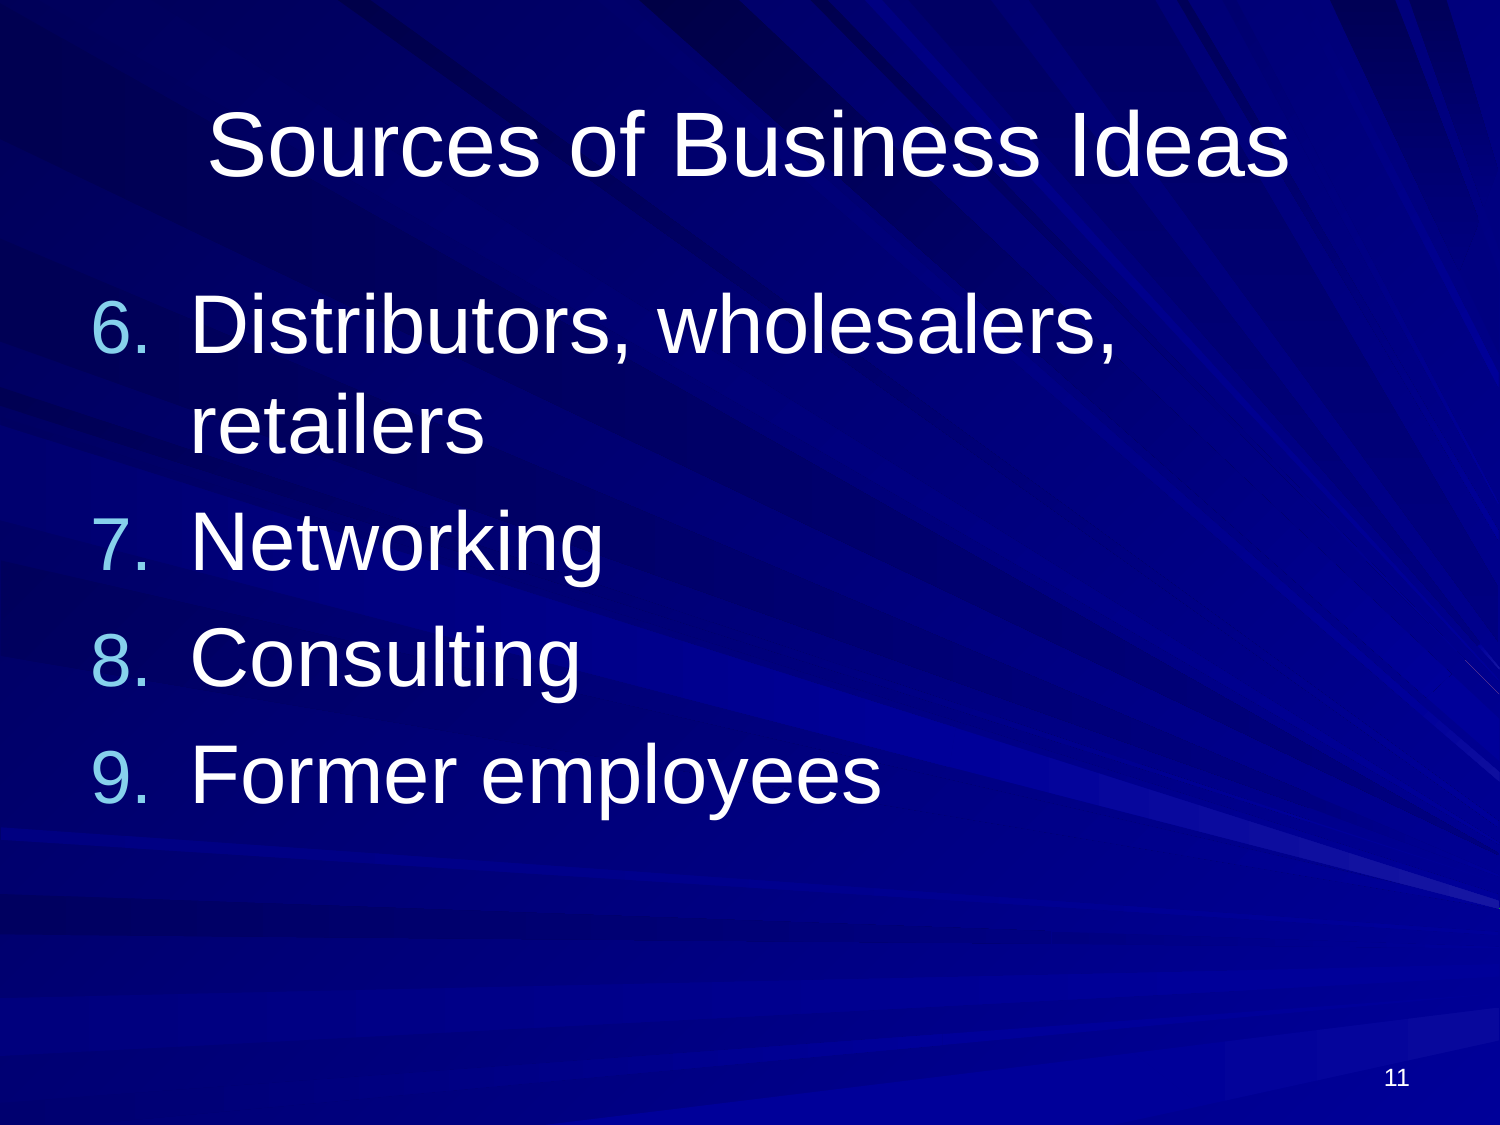

# Sources of Business Ideas
Distributors, wholesalers, retailers
Networking
Consulting
Former employees
11